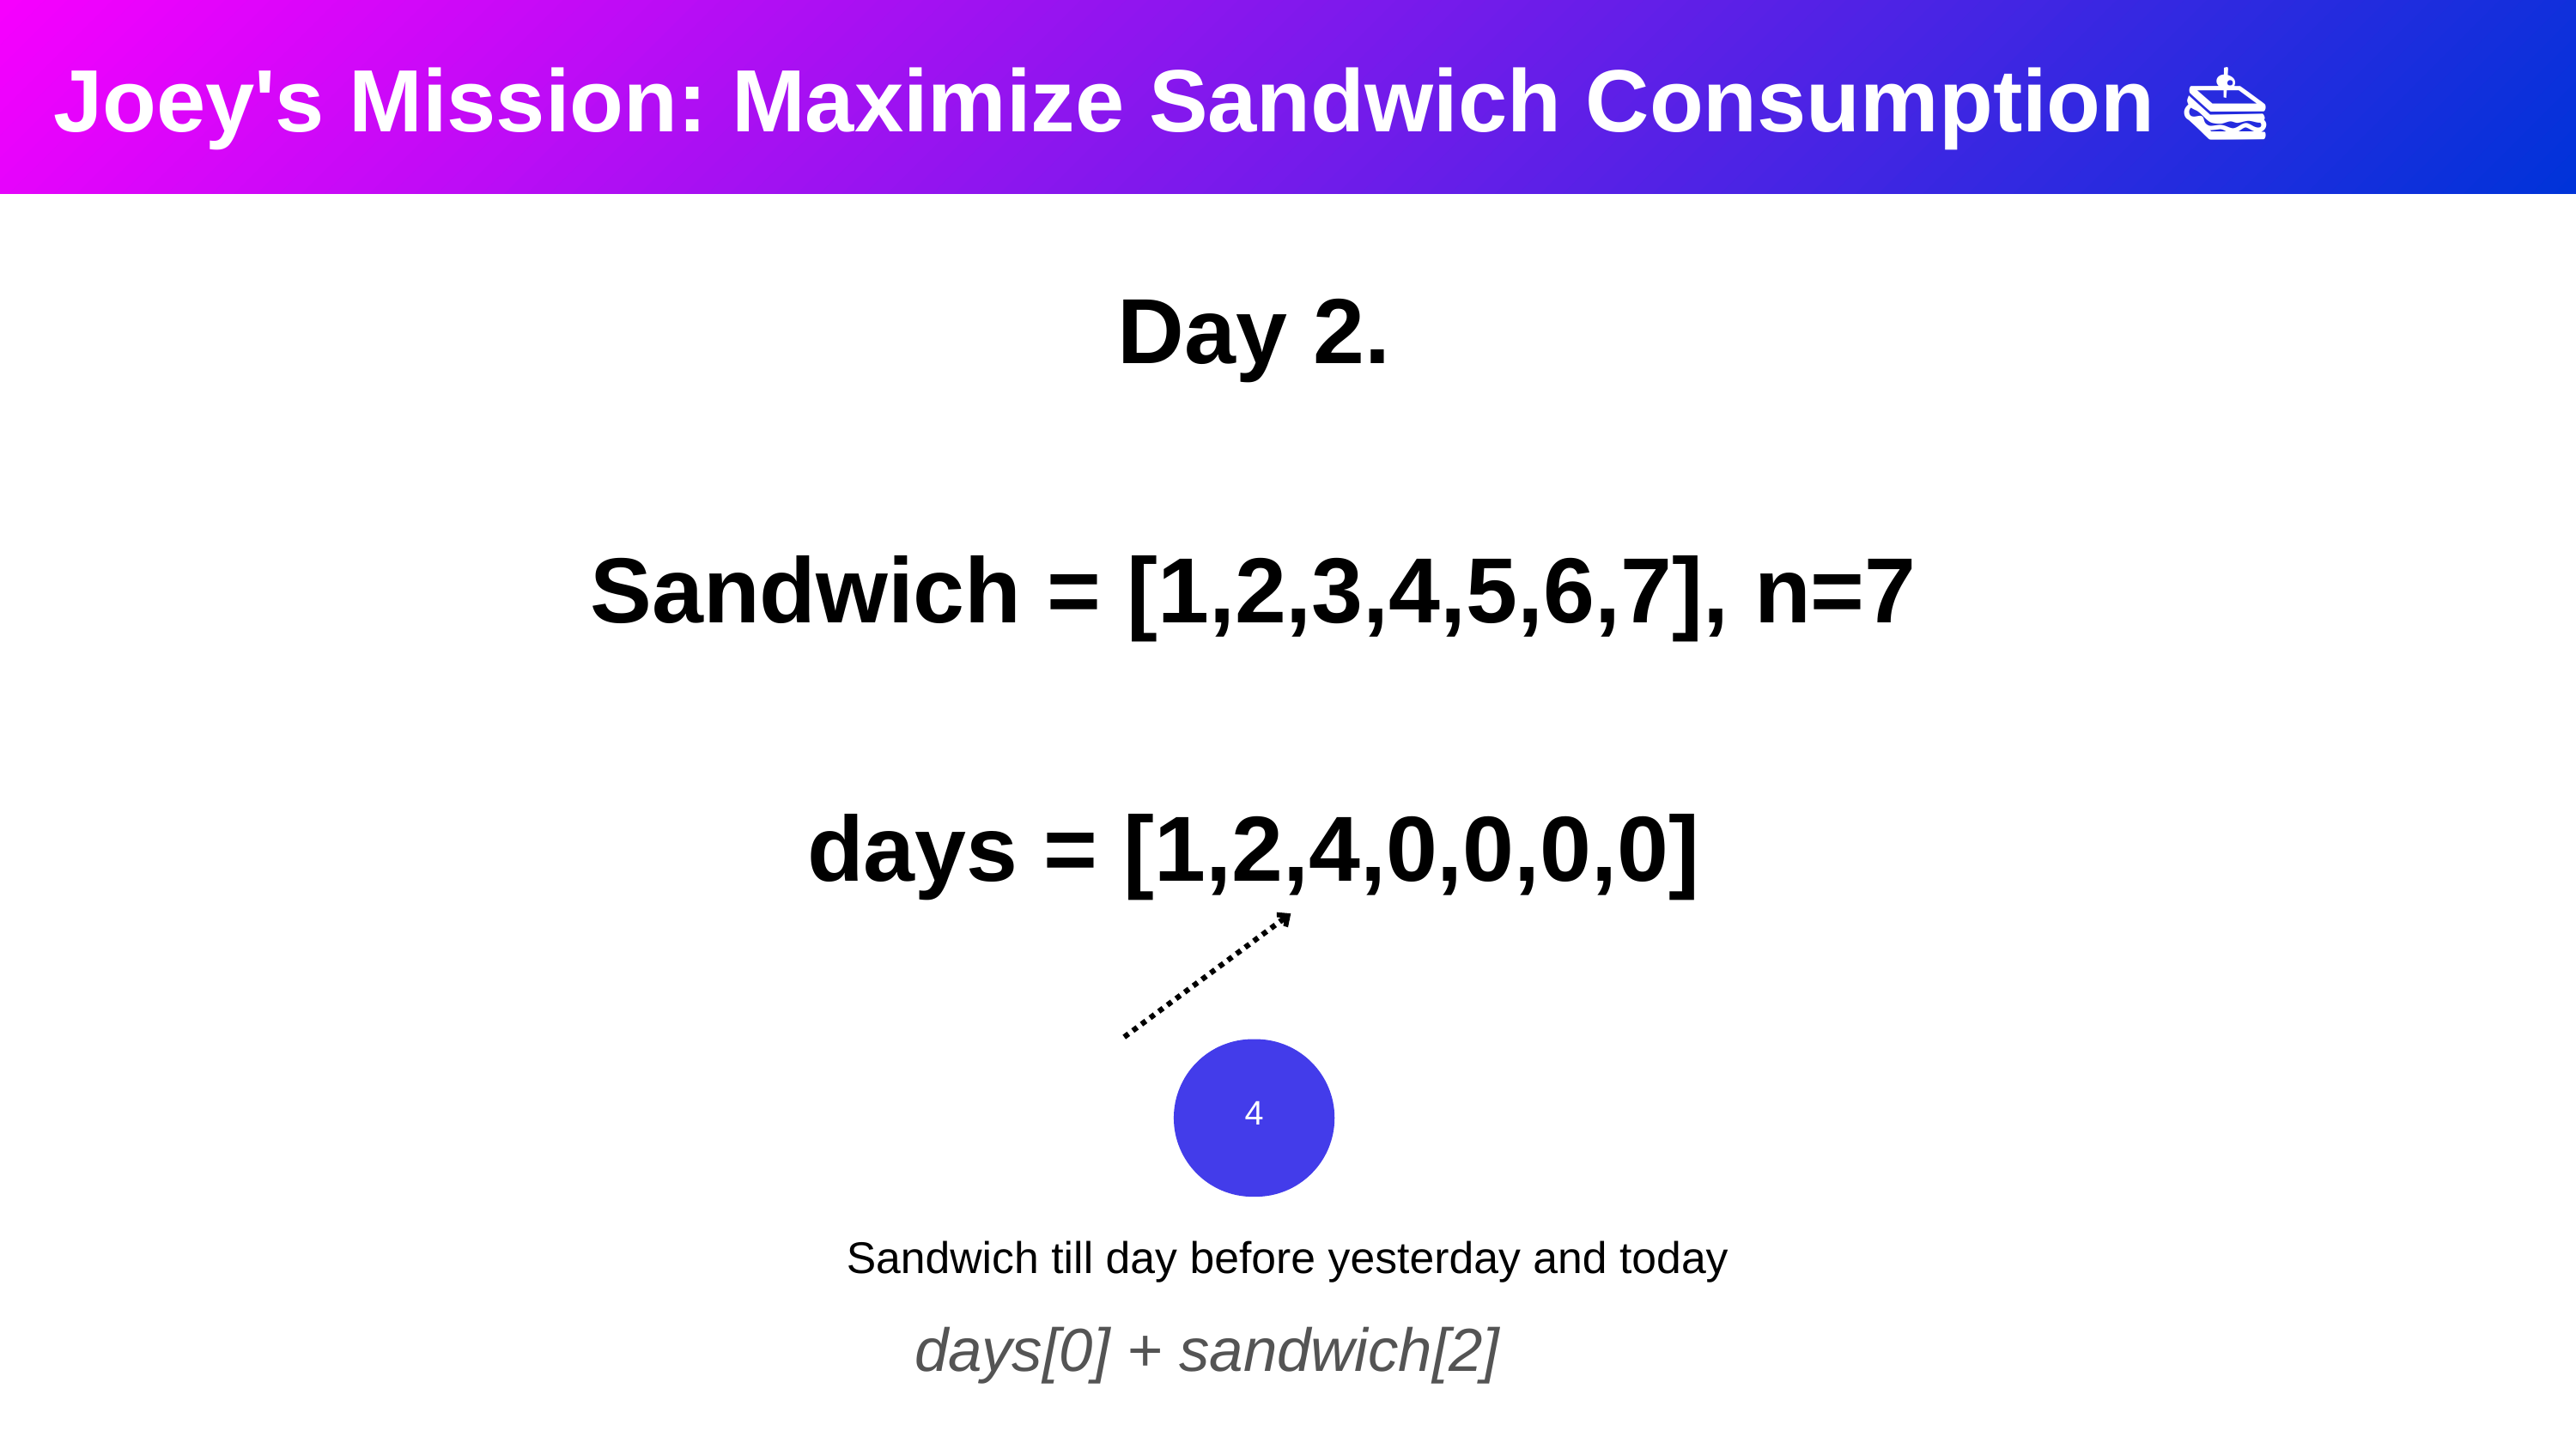

Joey's Mission: Maximize Sandwich Consumption 🥪
Day 2.

Sandwich = [1,2,3,4,5,6,7], n=7

days = [1,2,4,0,0,0,0]

4
Sandwich till day before yesterday and today
days[0] + sandwich[2]